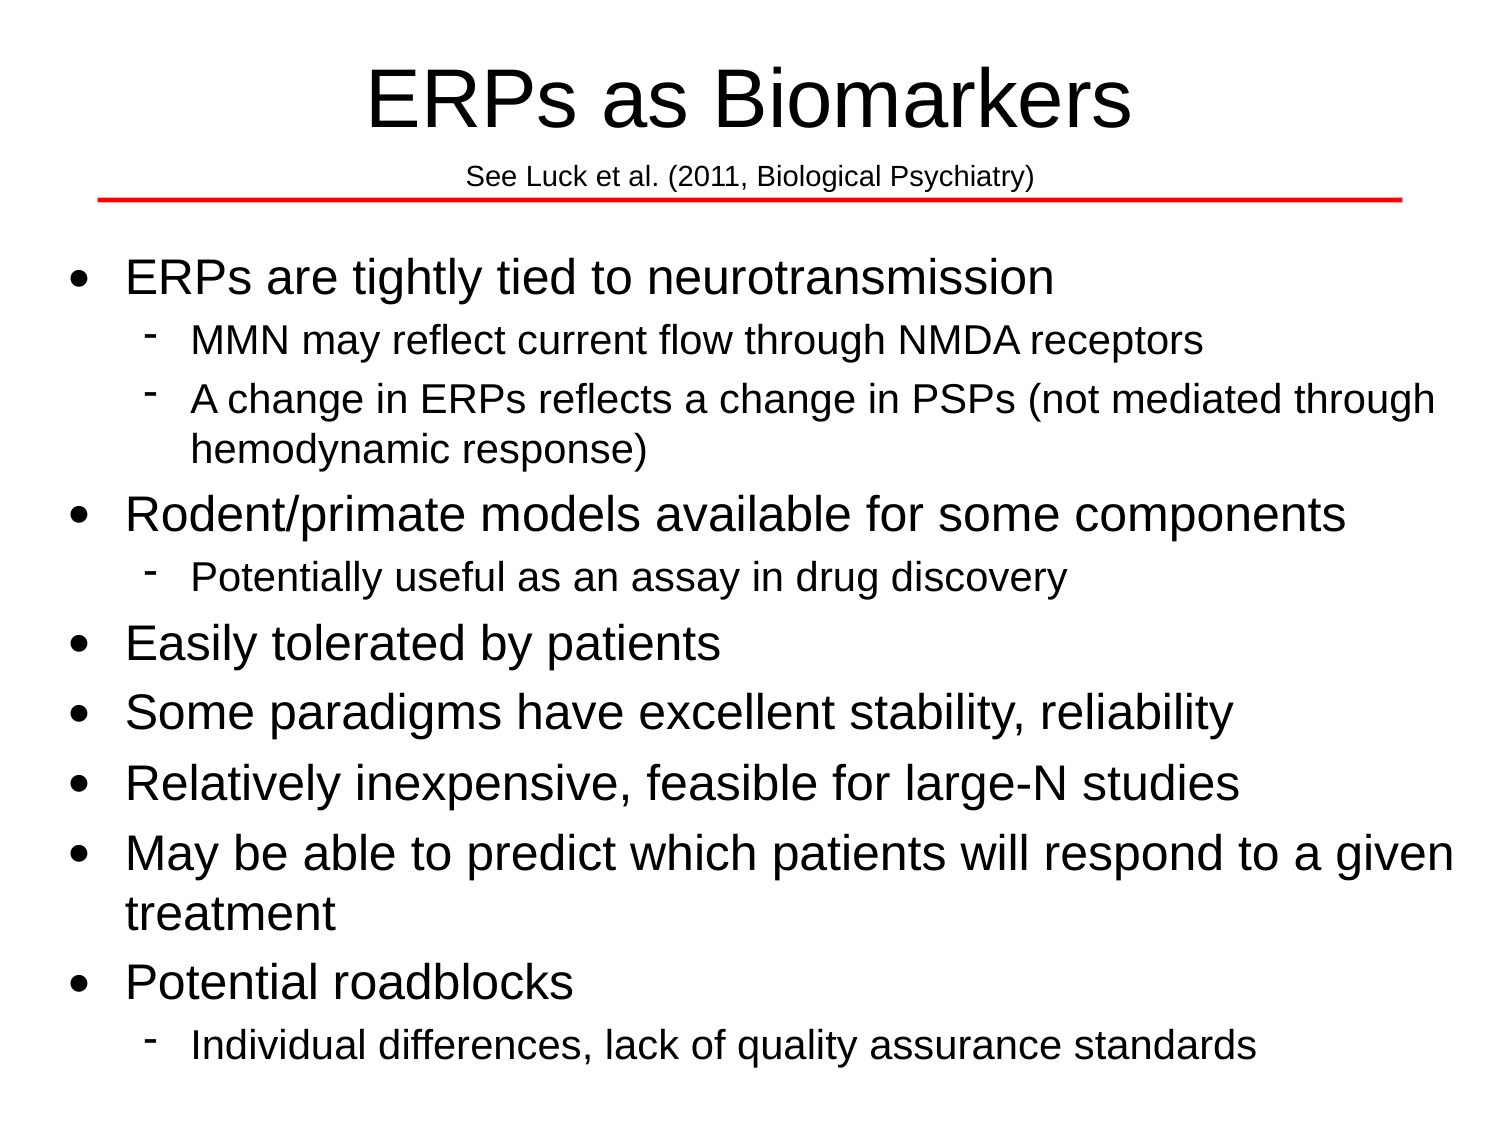

# ERPs as Biomarkers

See Luck et al. (2011, Biological Psychiatry)
ERPs are tightly tied to neurotransmission
MMN may reflect current flow through NMDA receptors
A change in ERPs reflects a change in PSPs (not mediated through hemodynamic response)
Rodent/primate models available for some components
Potentially useful as an assay in drug discovery
Easily tolerated by patients
Some paradigms have excellent stability, reliability
Relatively inexpensive, feasible for large-N studies
May be able to predict which patients will respond to a given treatment
Potential roadblocks
Individual differences, lack of quality assurance standards